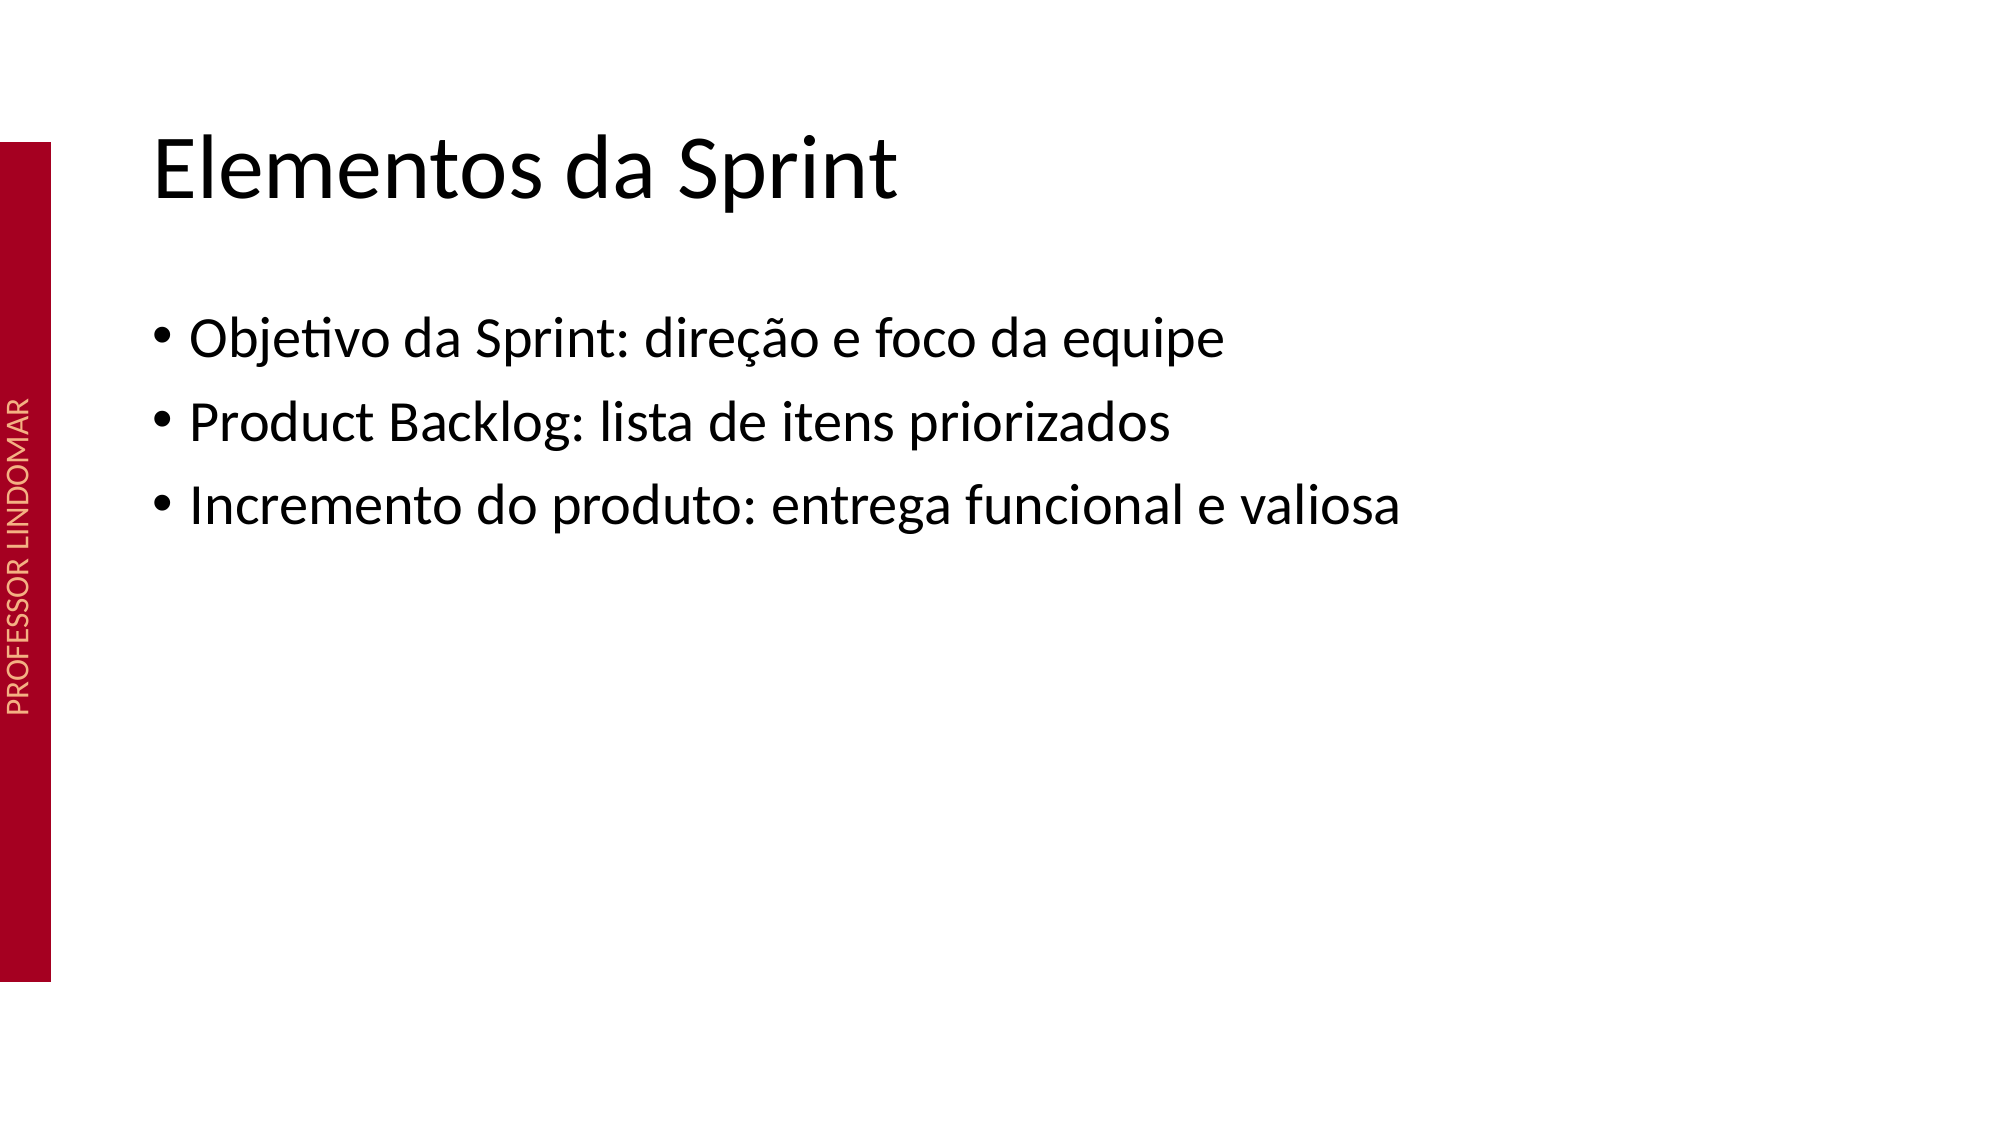

# Elementos da Sprint
Objetivo da Sprint: direção e foco da equipe
Product Backlog: lista de itens priorizados
Incremento do produto: entrega funcional e valiosa